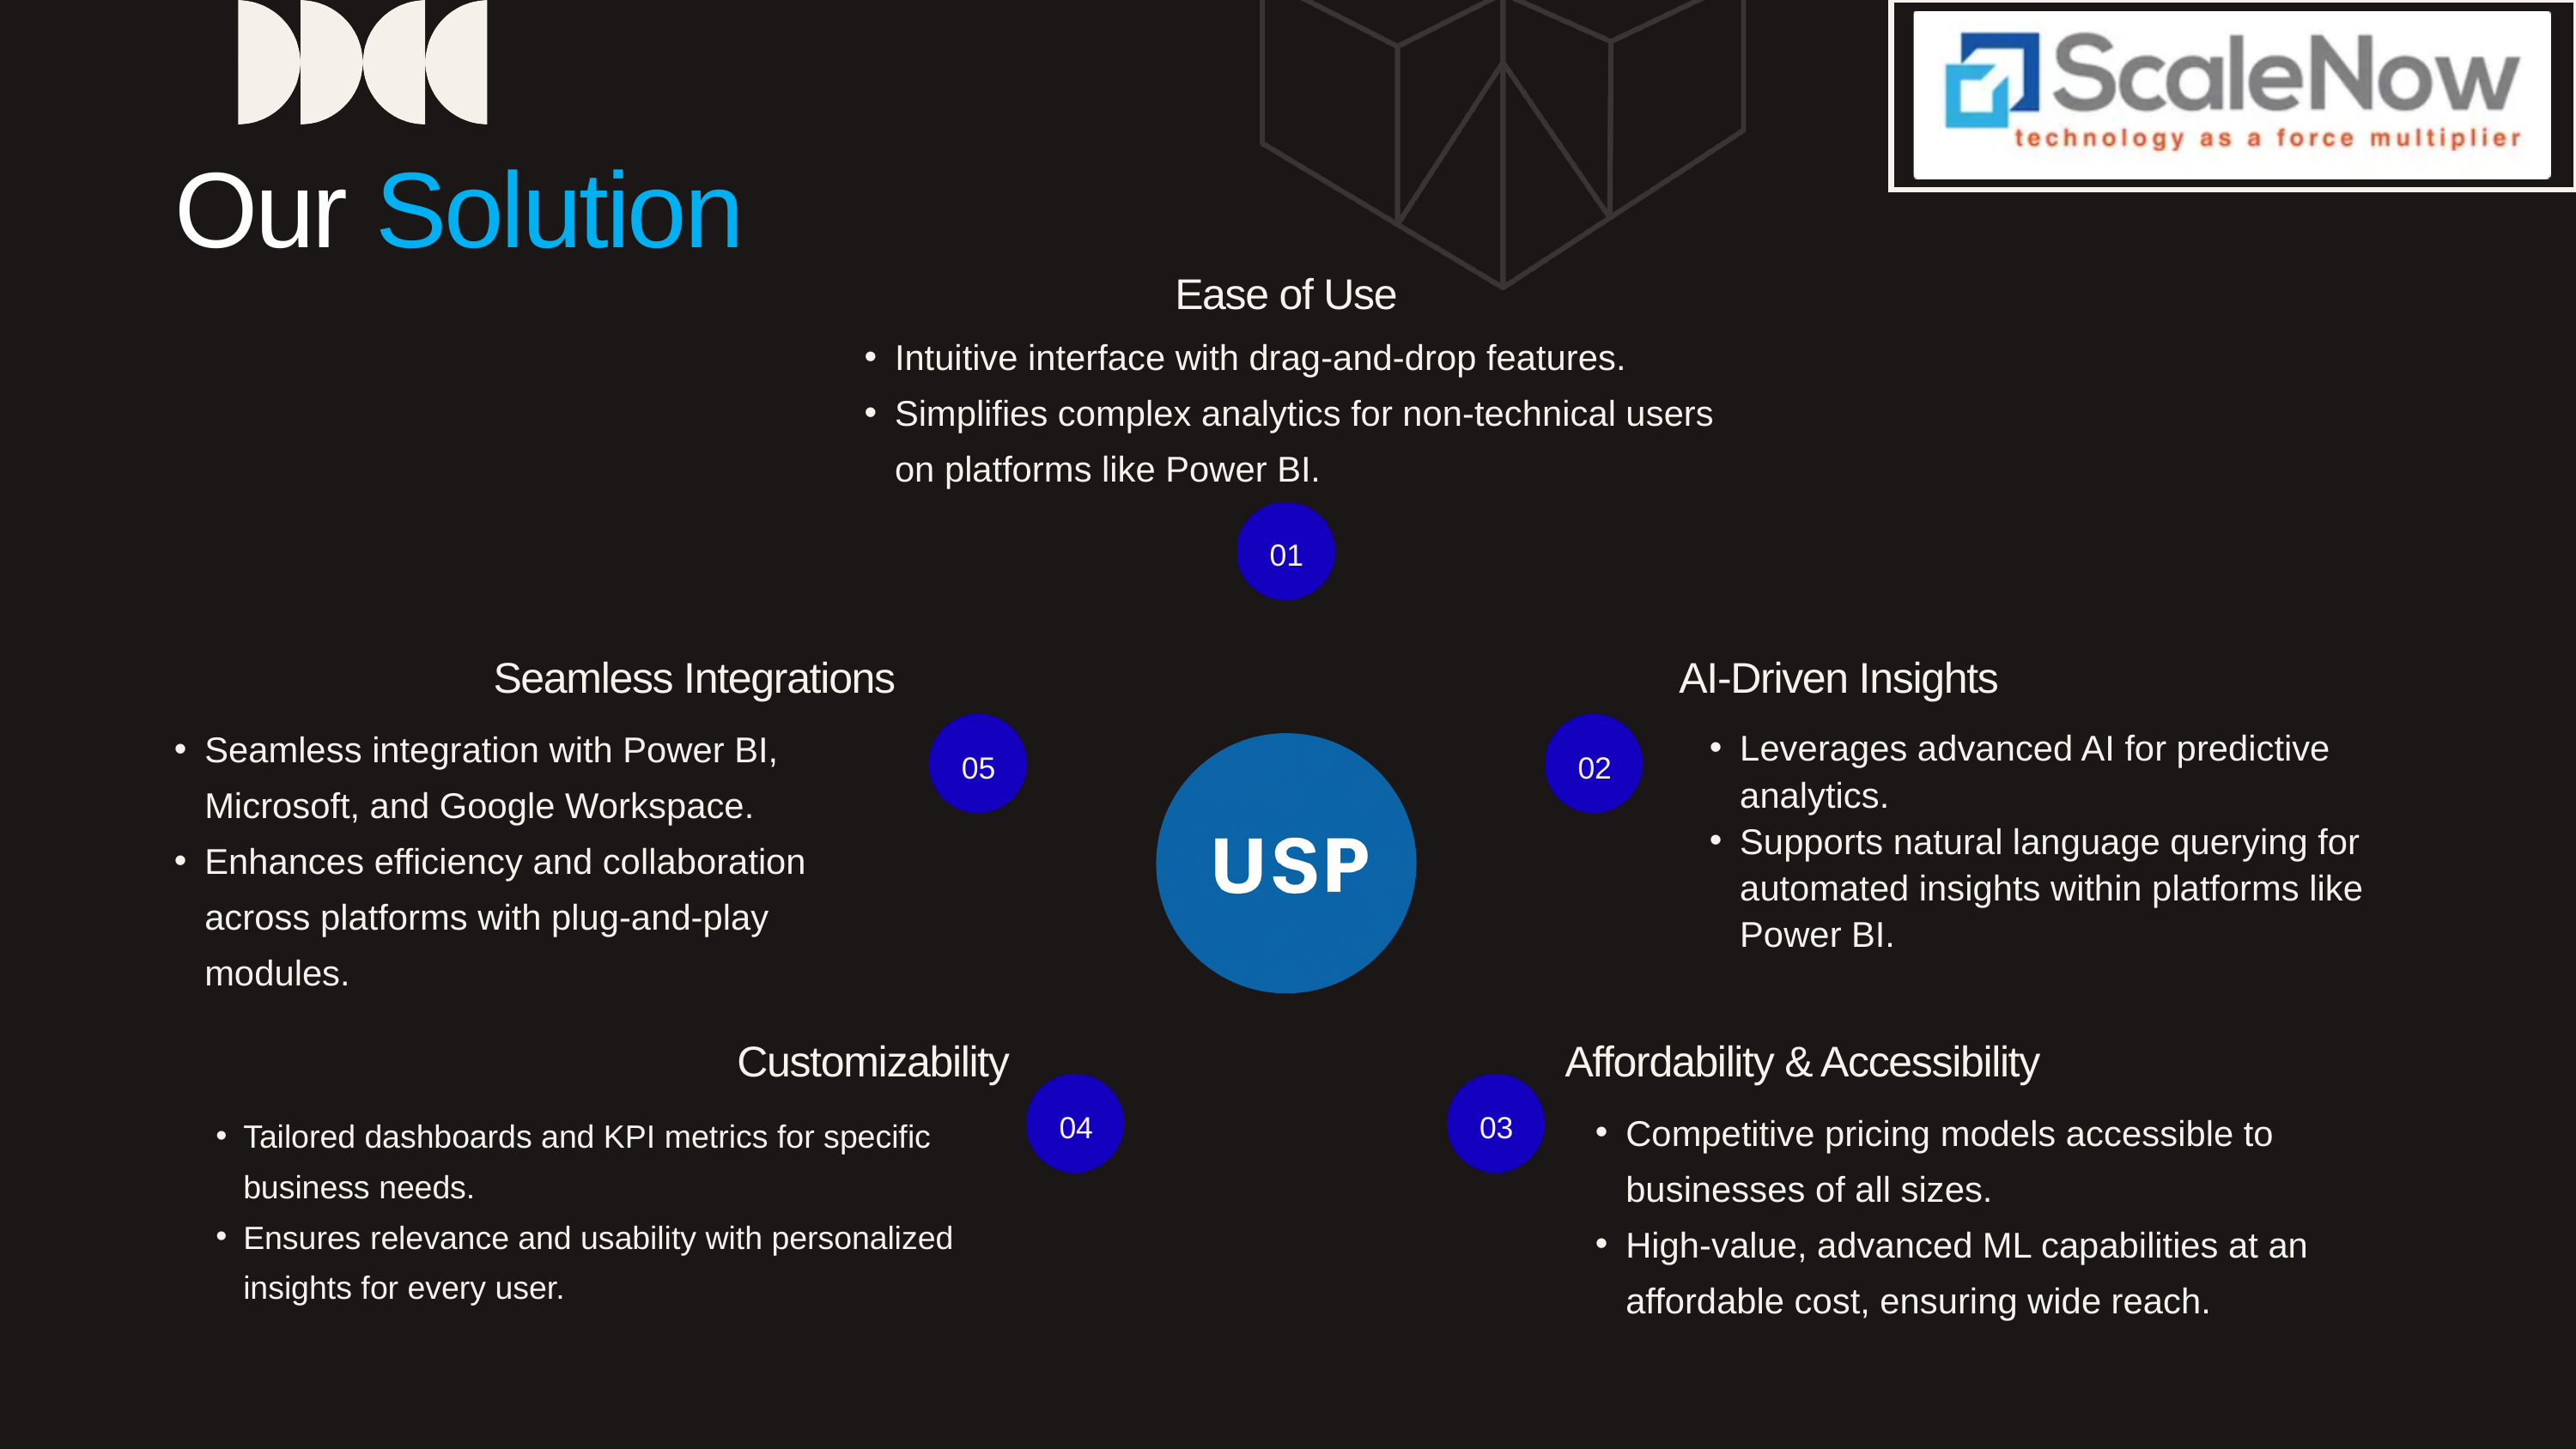

Our Solution
Ease of Use
Intuitive interface with drag-and-drop features.
Simplifies complex analytics for non-technical users on platforms like Power BI.

01
Seamless Integrations
AI-Driven Insights
Seamless integration with Power BI, Microsoft, and Google Workspace.
Enhances efficiency and collaboration across platforms with plug-and-play modules.

Leverages advanced AI for predictive analytics.
Supports natural language querying for automated insights within platforms like Power BI.

05
02
Customizability
Affordability & Accessibility

Competitive pricing models accessible to businesses of all sizes.
High-value, advanced ML capabilities at an affordable cost, ensuring wide reach.
04
03
Tailored dashboards and KPI metrics for specific business needs.
Ensures relevance and usability with personalized insights for every user.